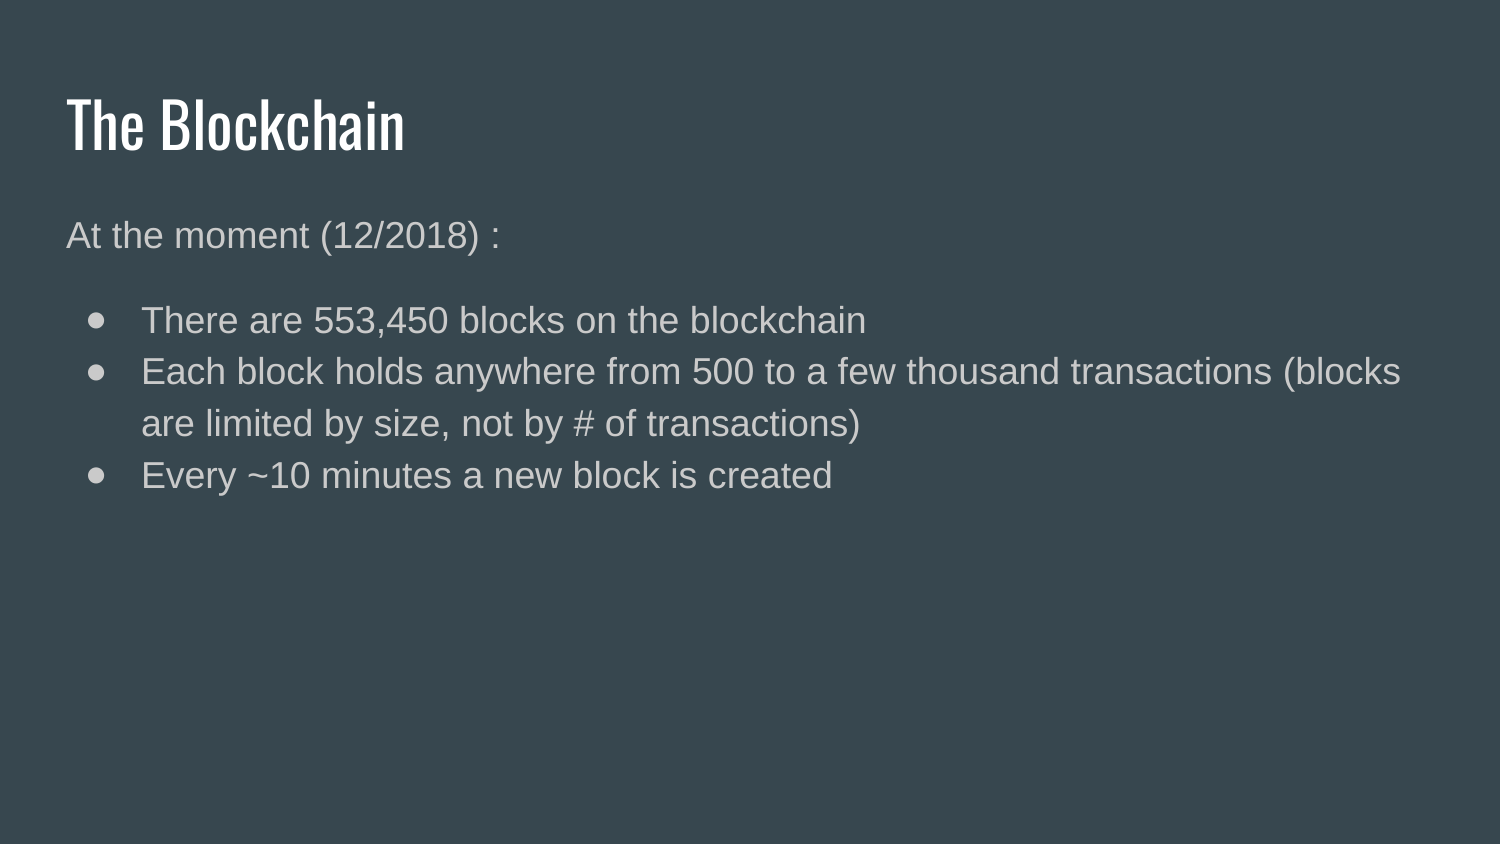

# The Blockchain
At the moment (12/2018) :
There are 553,450 blocks on the blockchain
Each block holds anywhere from 500 to a few thousand transactions (blocks are limited by size, not by # of transactions)
Every ~10 minutes a new block is created